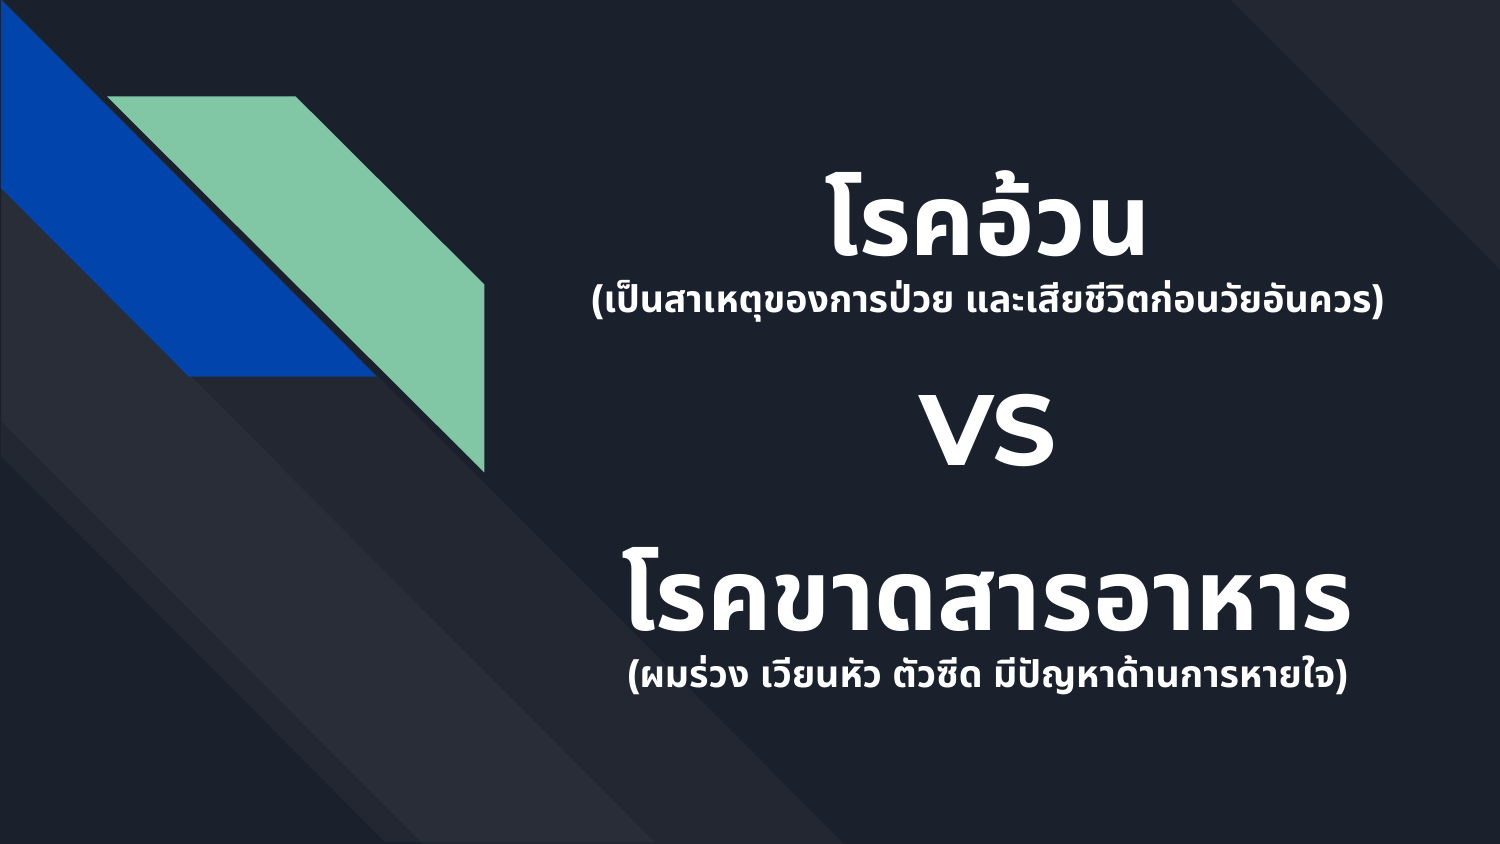

# โรคอ้วน
(เป็นสาเหตุของการป่วย และเสียชีวิตก่อนวัยอันควร)

VS

โรคขาดสารอาหาร
(ผมร่วง เวียนหัว ตัวซีด มีปัญหาด้านการหายใจ)